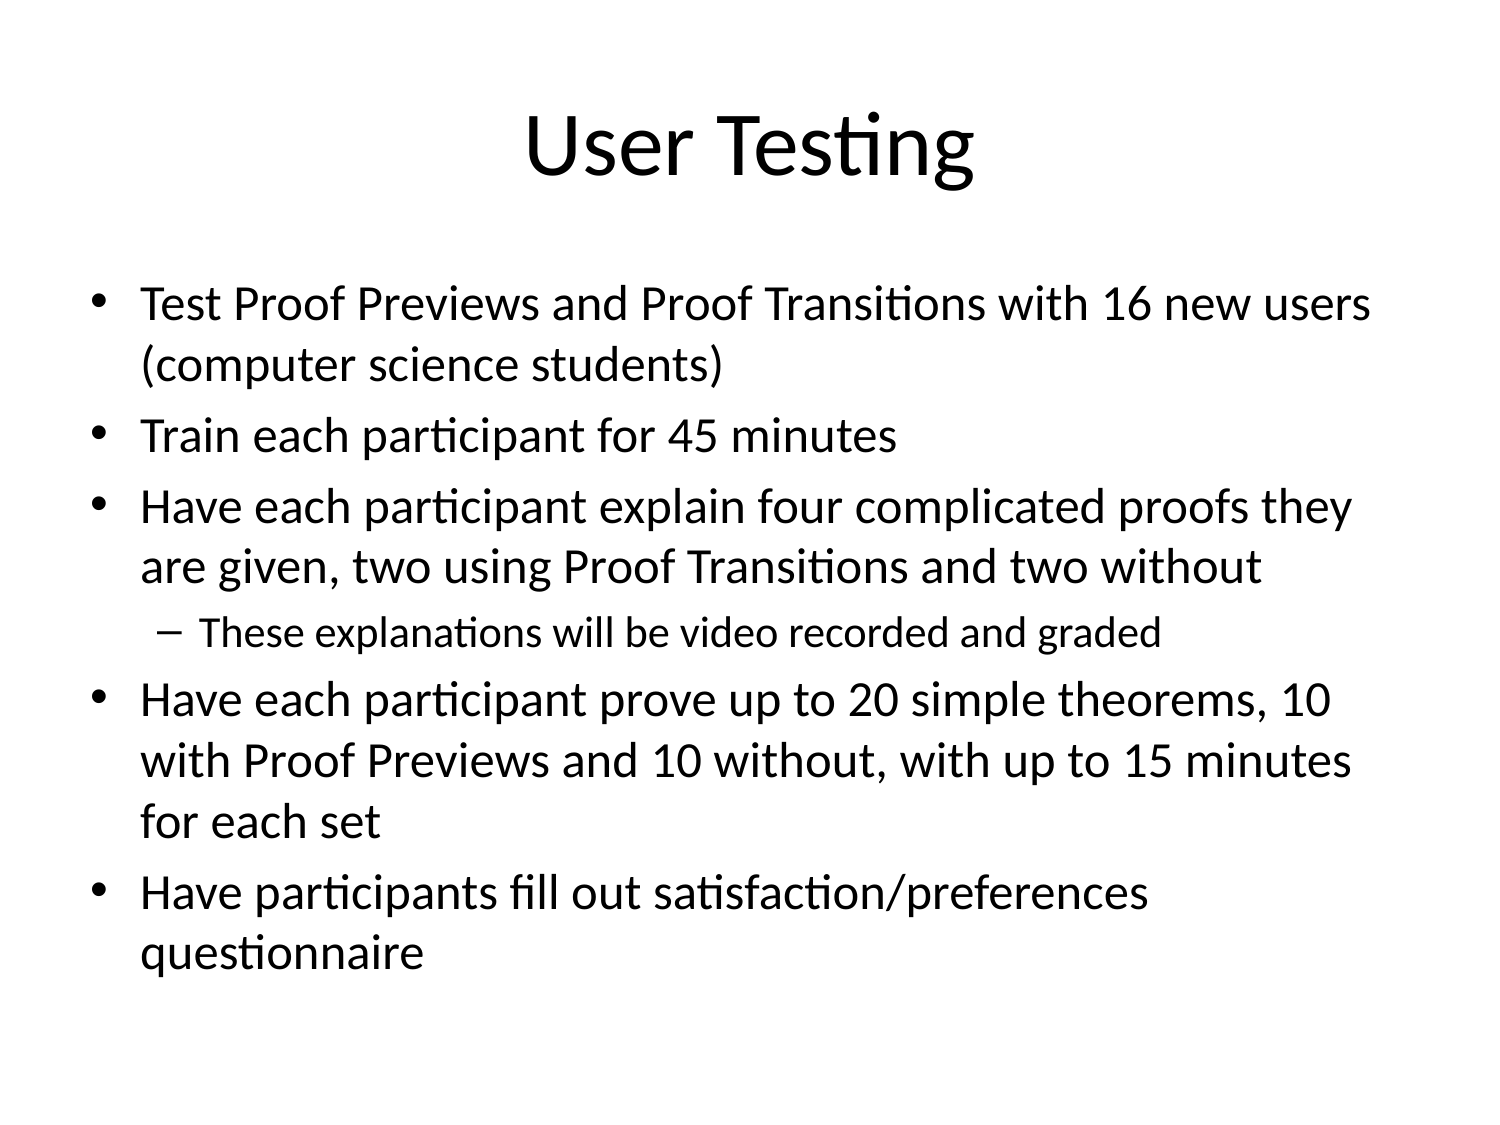

# User Testing
Test Proof Previews and Proof Transitions with 16 new users (computer science students)
Train each participant for 45 minutes
Have each participant explain four complicated proofs they are given, two using Proof Transitions and two without
These explanations will be video recorded and graded
Have each participant prove up to 20 simple theorems, 10 with Proof Previews and 10 without, with up to 15 minutes for each set
Have participants fill out satisfaction/preferences questionnaire